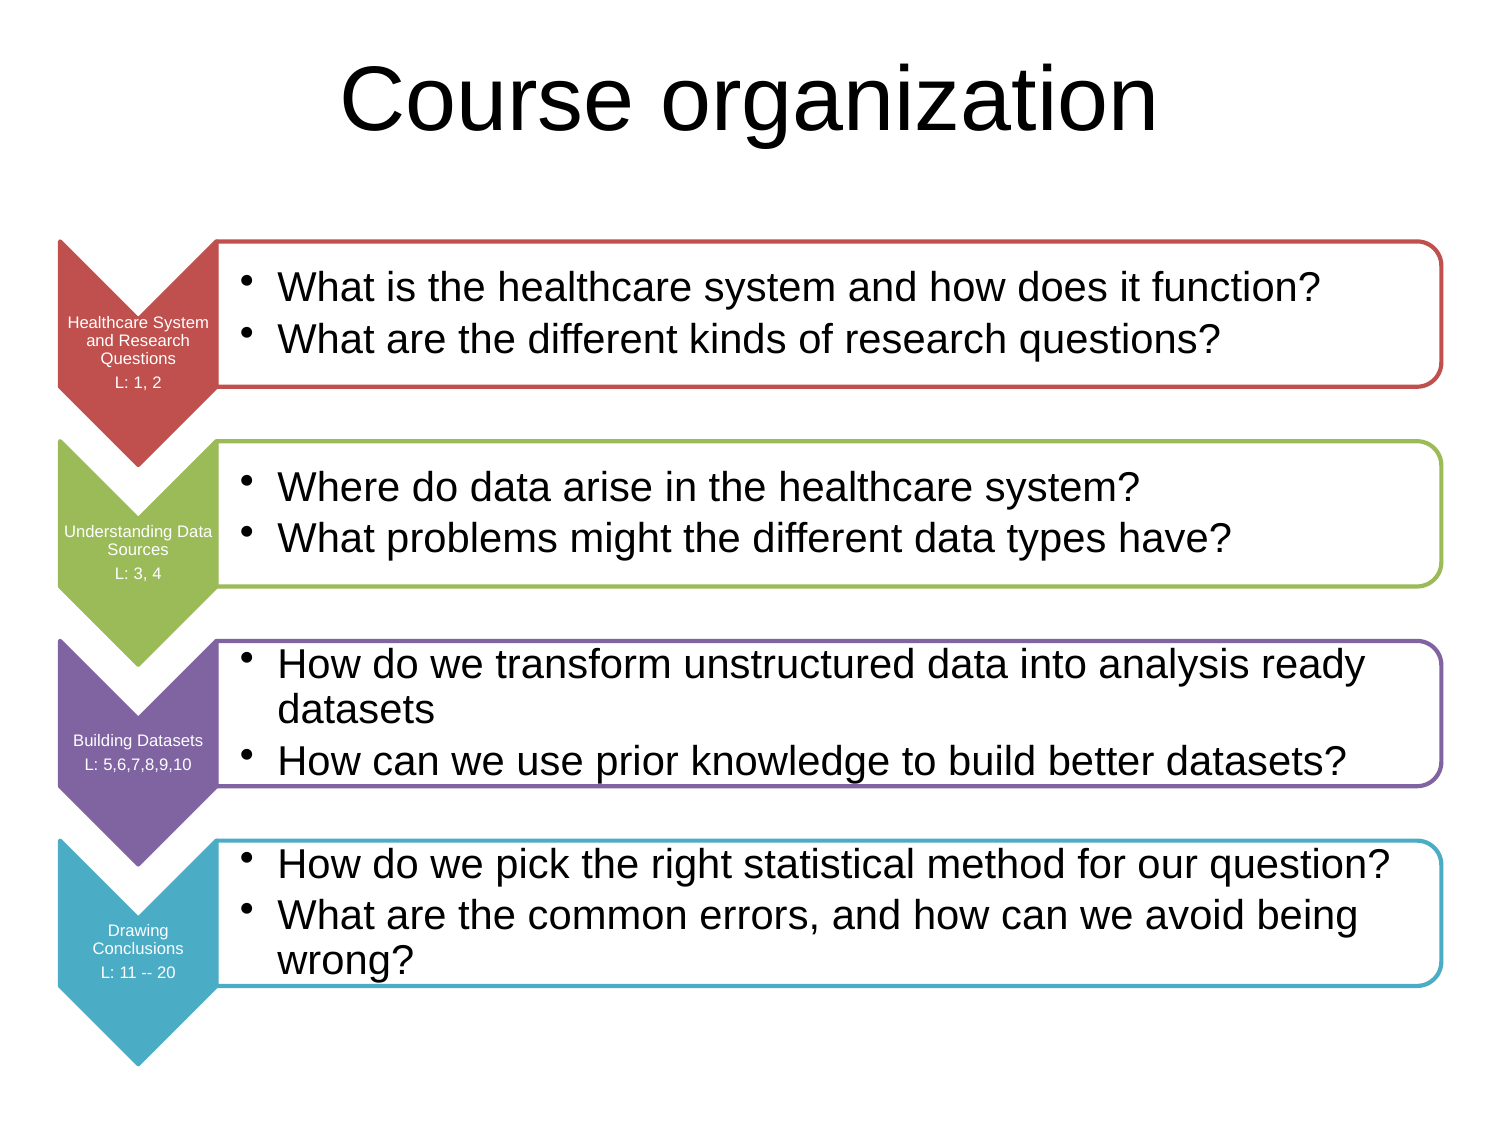

# Course organization
Healthcare System and Research Questions
L: 1, 2
What is the healthcare system and how does it function?
What are the different kinds of research questions?
Understanding Data Sources
L: 3, 4
Where do data arise in the healthcare system?
What problems might the different data types have?
Building Datasets
L: 5,6,7,8,9,10
How do we transform unstructured data into analysis ready datasets
How can we use prior knowledge to build better datasets?
Drawing Conclusions
L: 11 -- 20
How do we pick the right statistical method for our question?
What are the common errors, and how can we avoid being wrong?